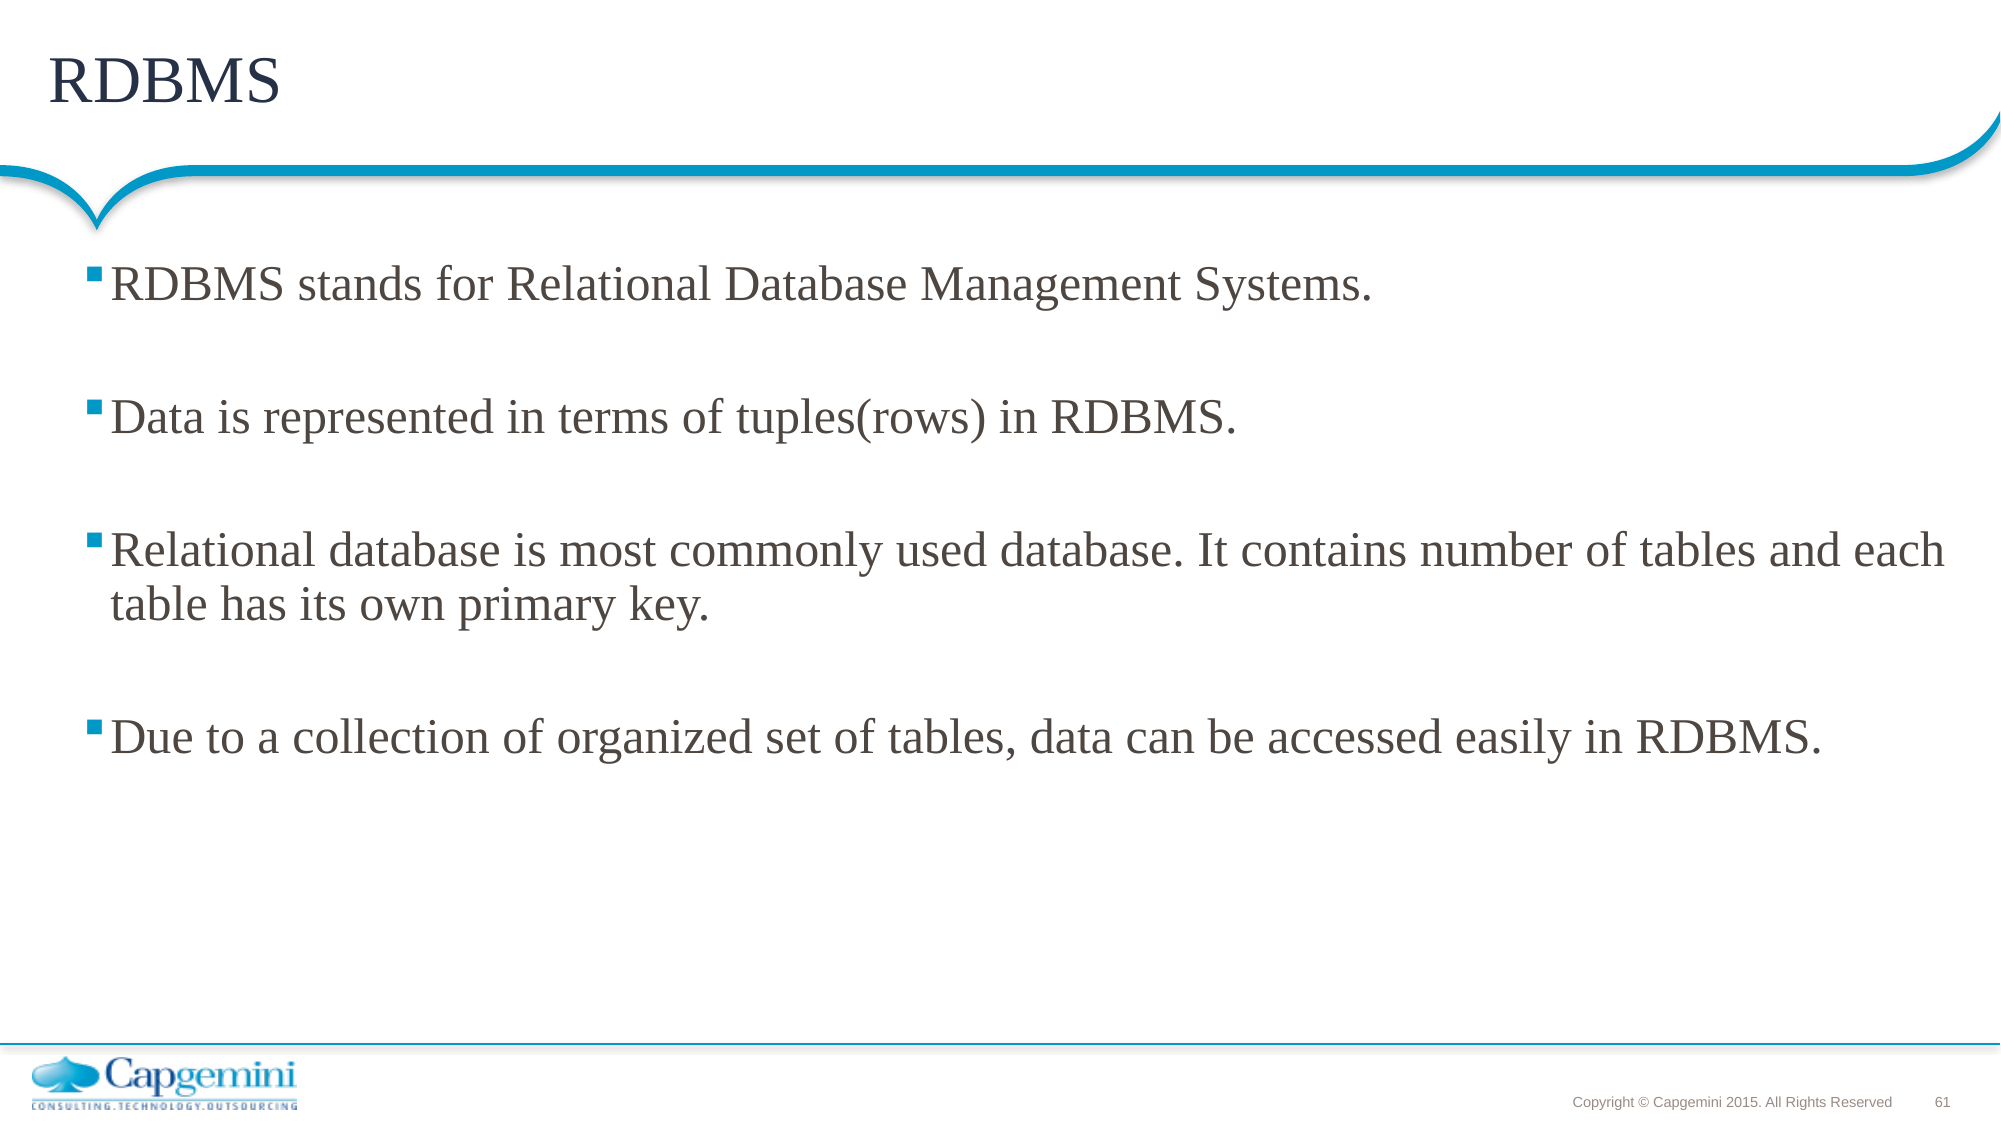

# RDBMS
RDBMS stands for Relational Database Management Systems.

Data is represented in terms of tuples(rows) in RDBMS.

Relational database is most commonly used database. It contains number of tables and each table has its own primary key.

Due to a collection of organized set of tables, data can be accessed easily in RDBMS.